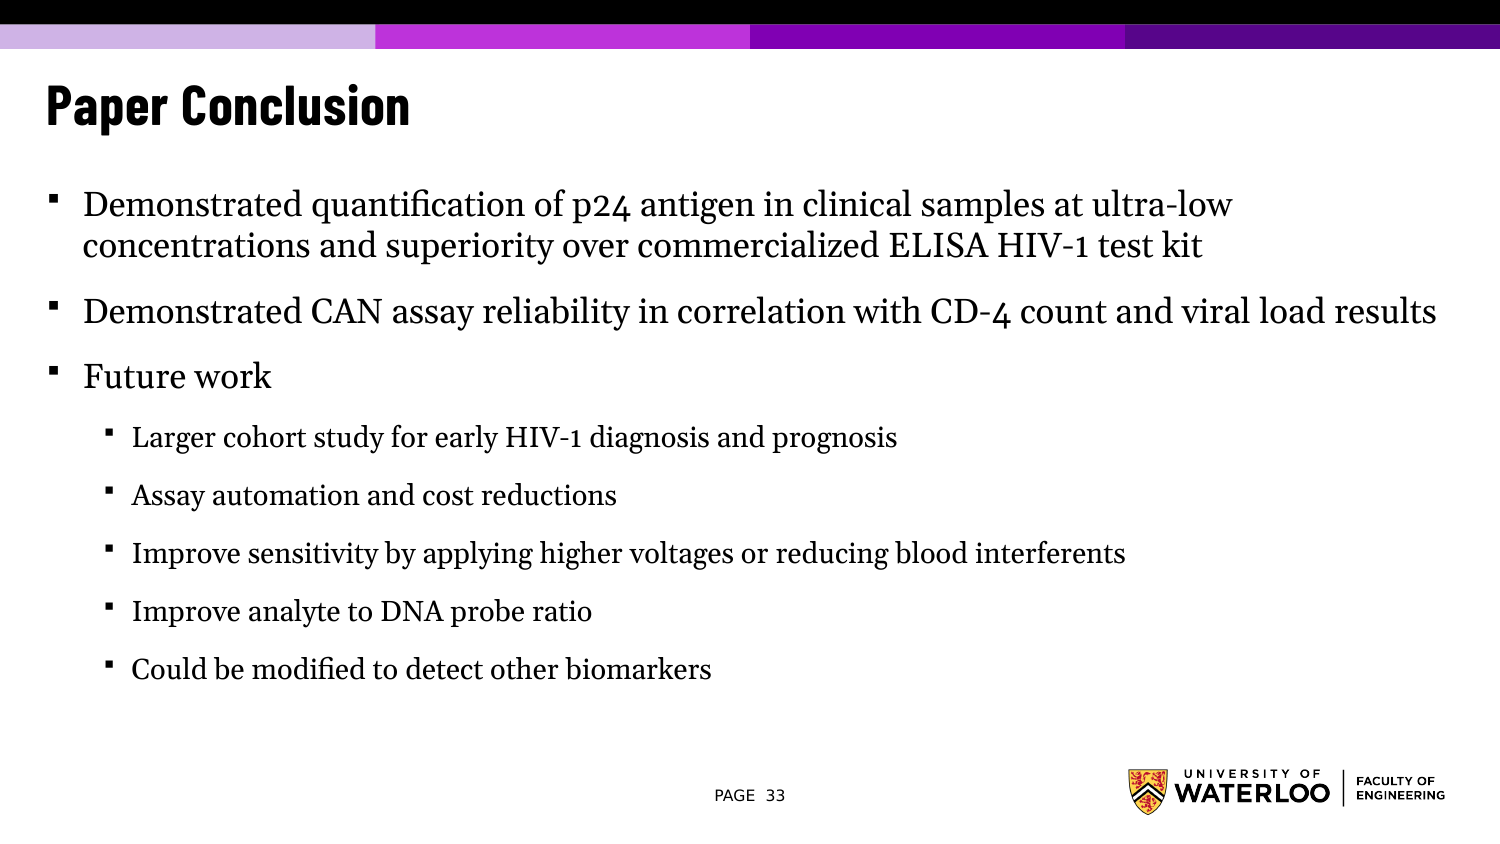

# Paper Conclusion
Demonstrated quantification of p24 antigen in clinical samples at ultra-low concentrations and superiority over commercialized ELISA HIV-1 test kit
Demonstrated CAN assay reliability in correlation with CD-4 count and viral load results
Future work
Larger cohort study for early HIV-1 diagnosis and prognosis
Assay automation and cost reductions
Improve sensitivity by applying higher voltages or reducing blood interferents
Improve analyte to DNA probe ratio
Could be modified to detect other biomarkers

PAGE  33